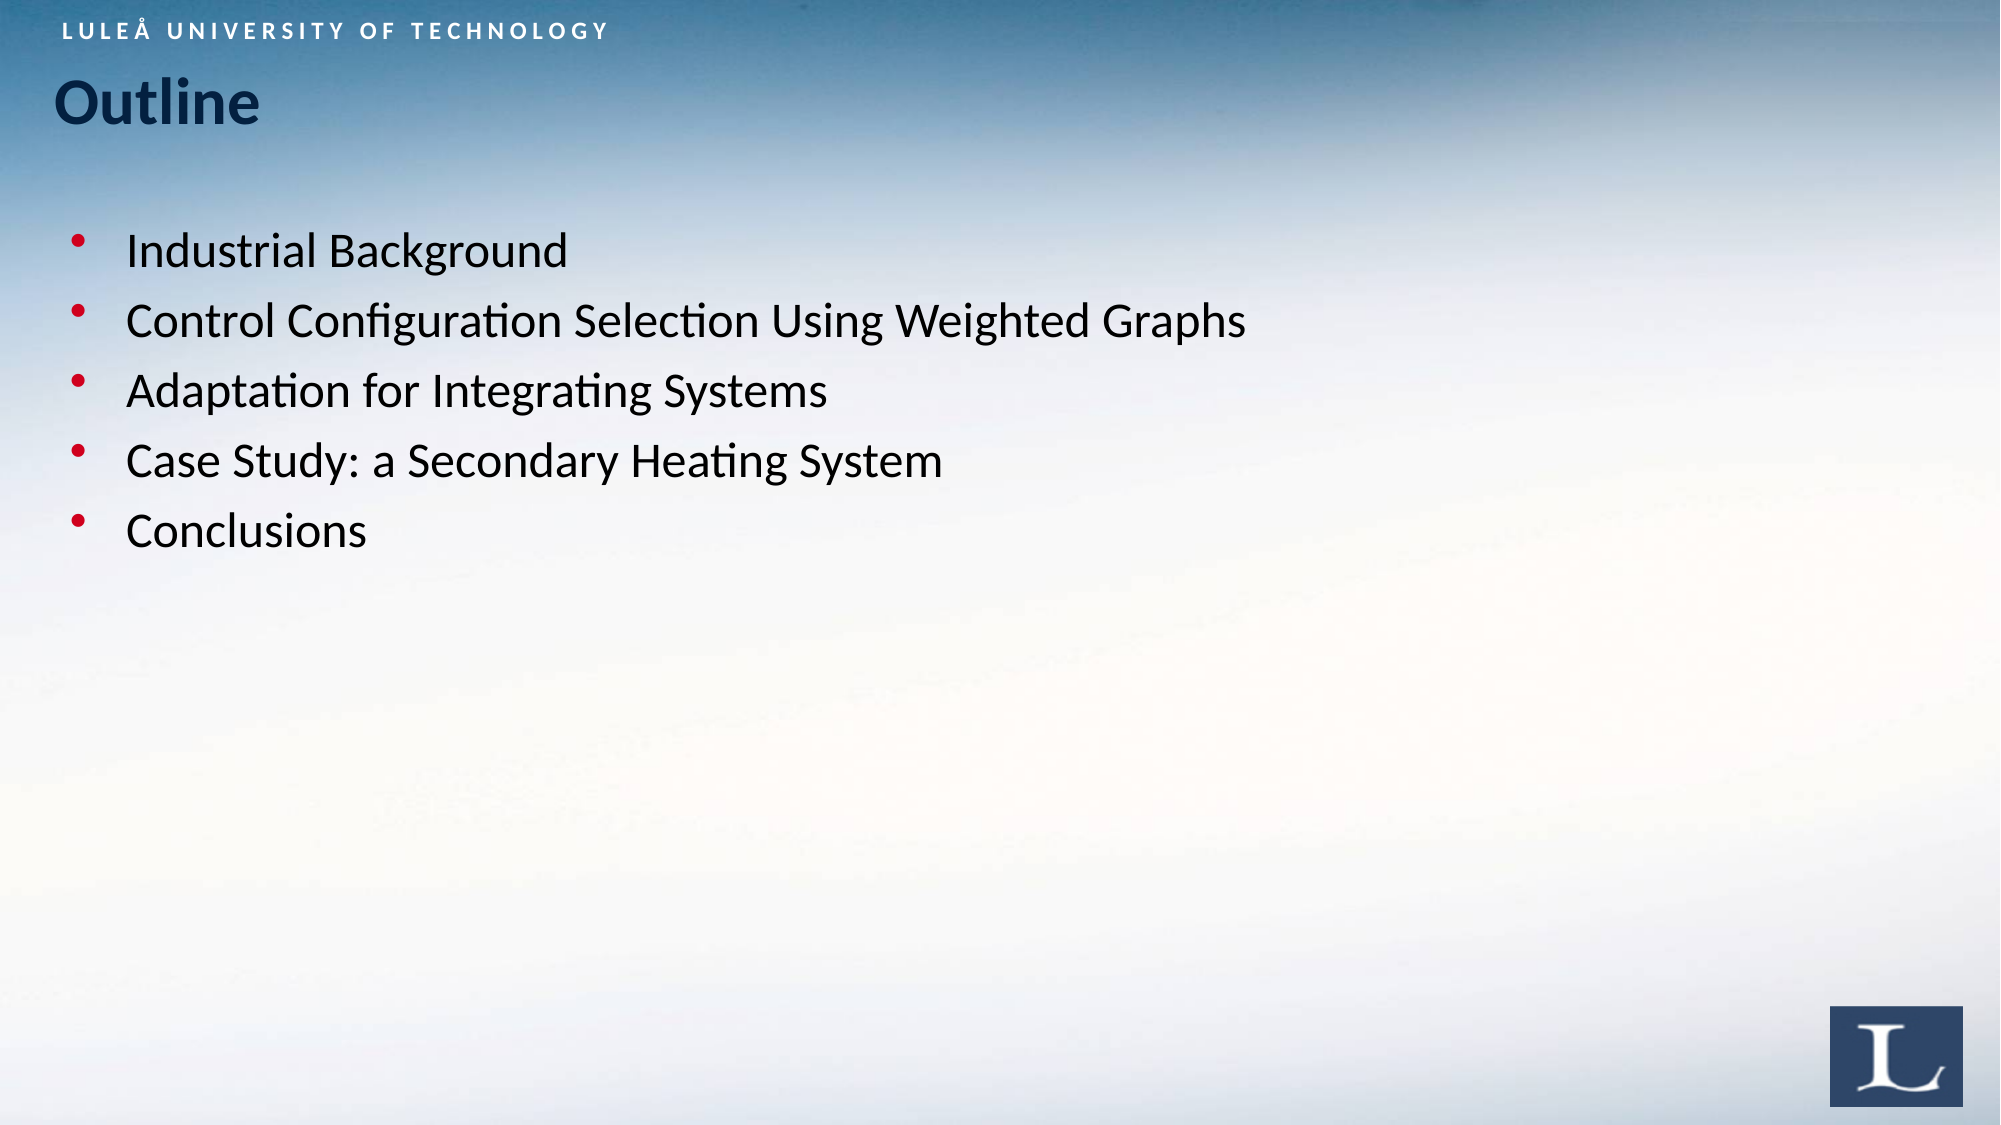

# Outline
Industrial Background
Control Configuration Selection Using Weighted Graphs
Adaptation for Integrating Systems
Case Study: a Secondary Heating System
Conclusions